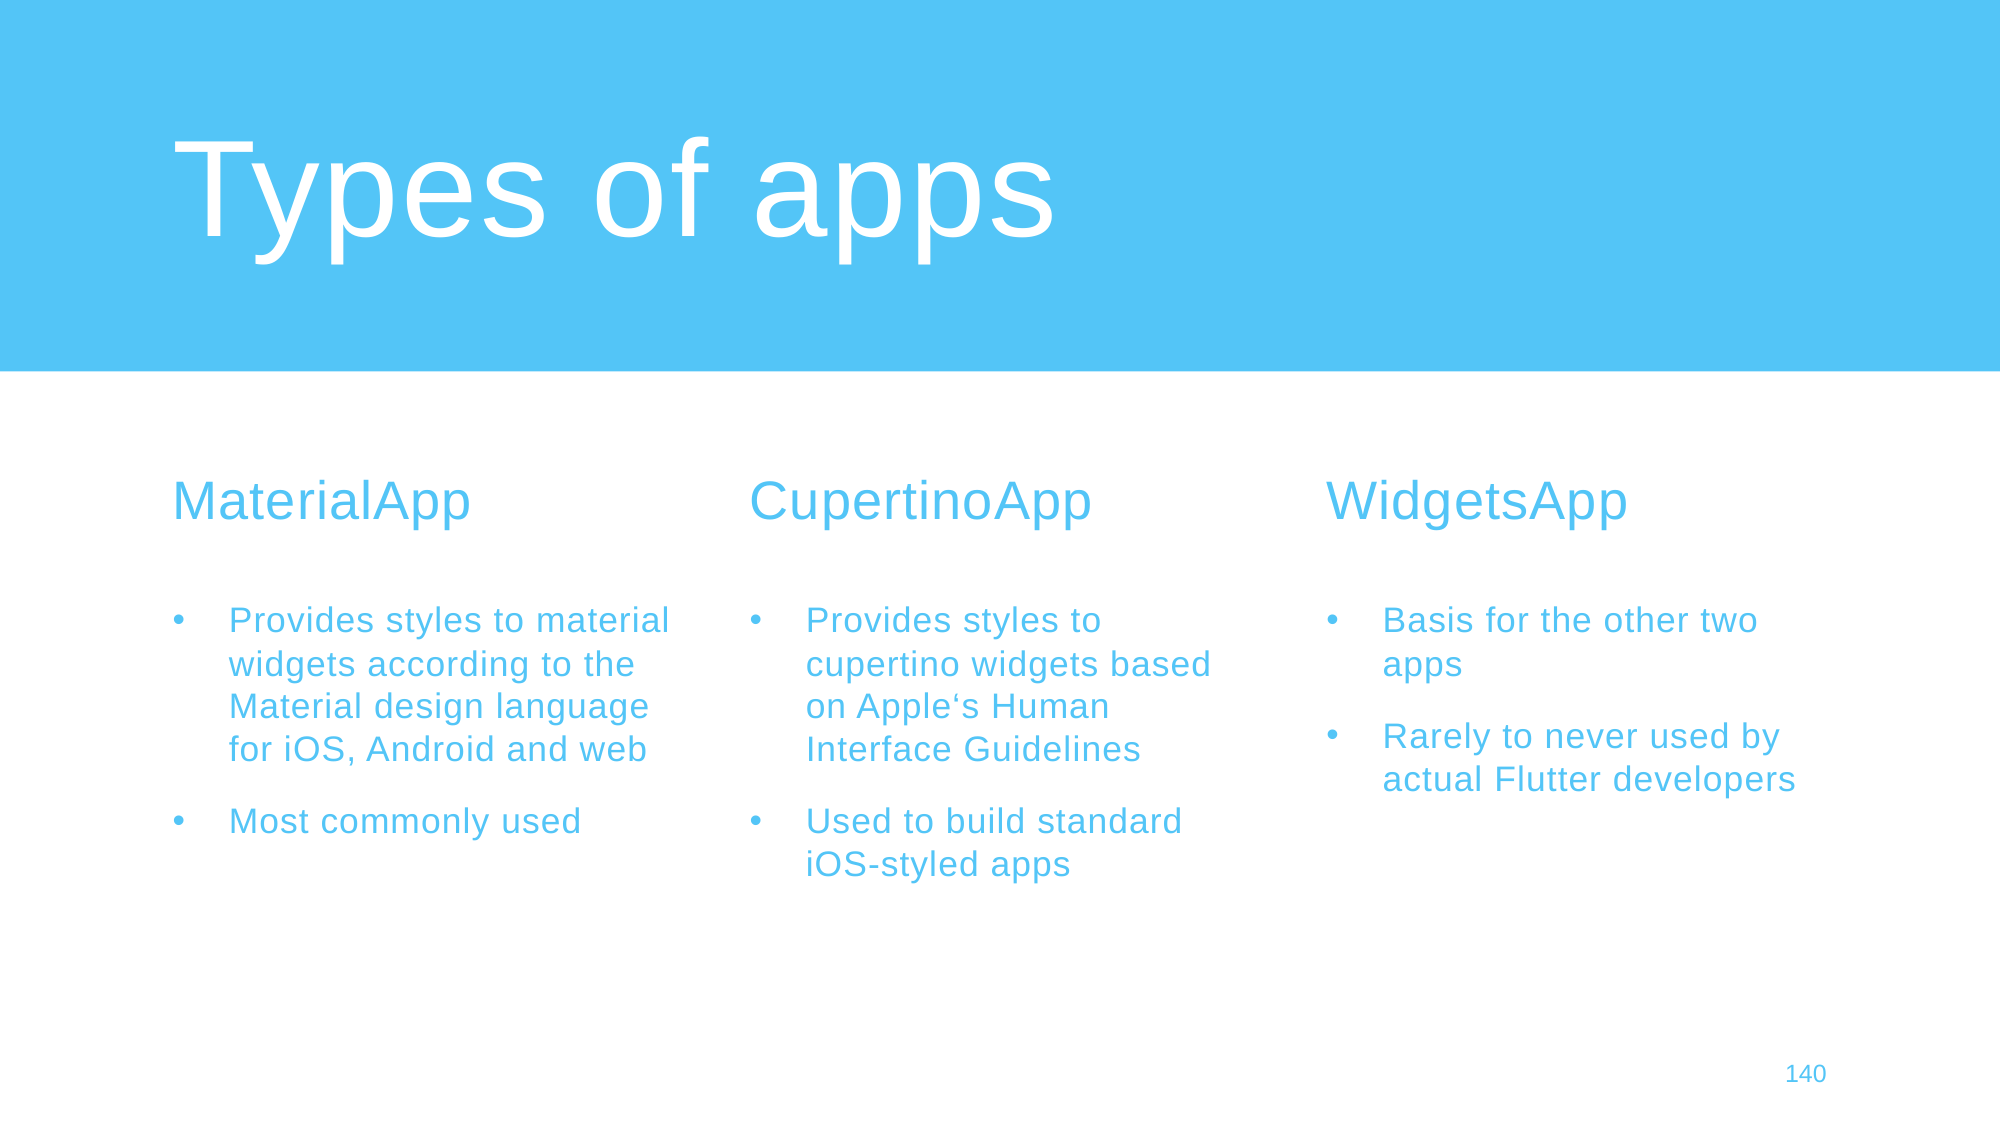

# Types of apps
MaterialApp
CupertinoApp
WidgetsApp
Provides styles to material widgets according to the Material design language for iOS, Android and web
Most commonly used
Provides styles to cupertino widgets based on Apple‘s Human Interface Guidelines
Used to build standard iOS-styled apps
Basis for the other two apps
Rarely to never used by actual Flutter developers
140